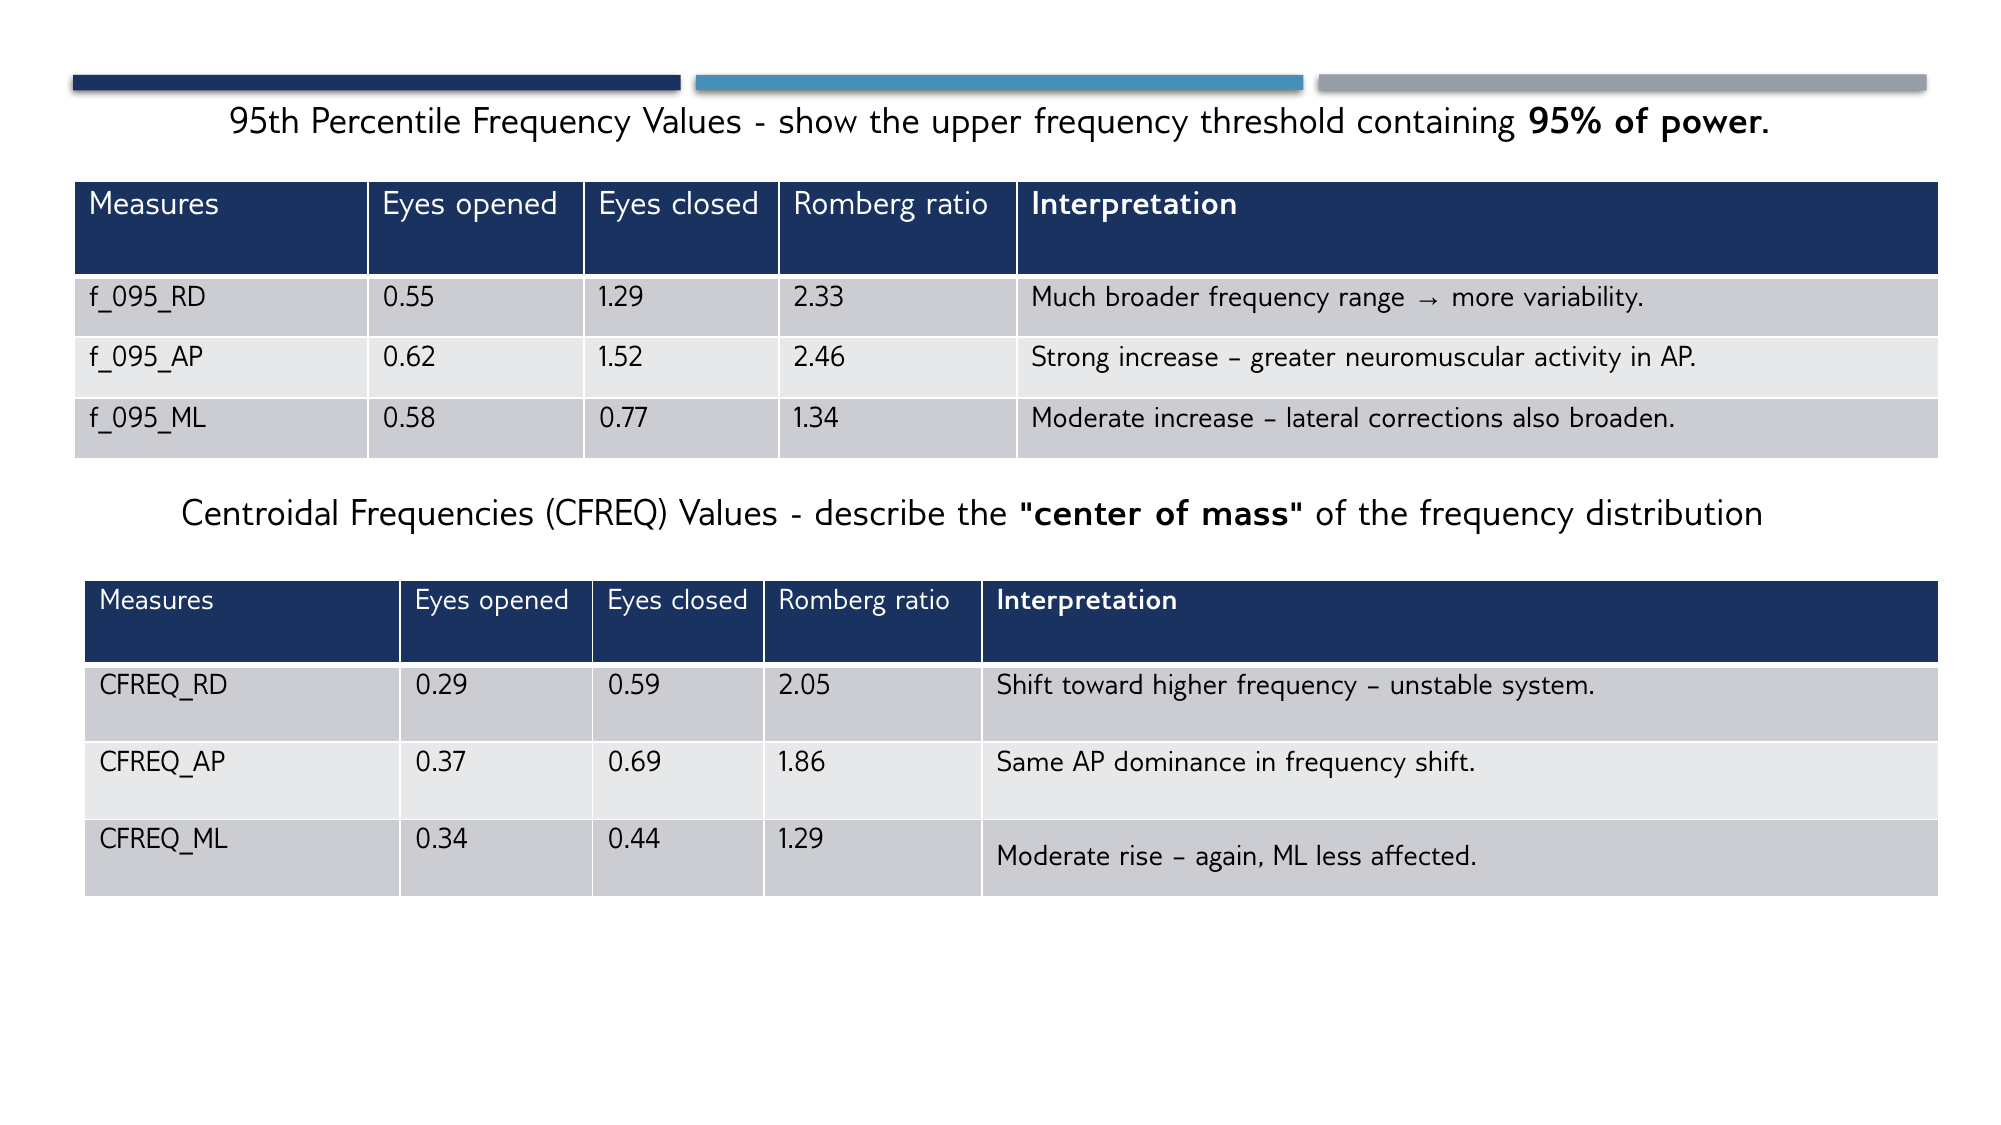

95th Percentile Frequency Values - show the upper frequency threshold containing 95% of power.
| Measures | Eyes opened | Eyes closed | Romberg ratio | Interpretation |
| --- | --- | --- | --- | --- |
| f\_095\_RD | 0.55 | 1.29 | 2.33 | Much broader frequency range → more variability. |
| f\_095\_AP | 0.62 | 1.52 | 2.46 | Strong increase – greater neuromuscular activity in AP. |
| f\_095\_ML | 0.58 | 0.77 | 1.34 | Moderate increase – lateral corrections also broaden. |
Centroidal Frequencies (CFREQ) Values - describe the "center of mass" of the frequency distribution
| Measures | Eyes opened | Eyes closed | Romberg ratio | Interpretation |
| --- | --- | --- | --- | --- |
| CFREQ\_RD | 0.29 | 0.59 | 2.05 | Shift toward higher frequency – unstable system. |
| CFREQ\_AP | 0.37 | 0.69 | 1.86 | Same AP dominance in frequency shift. |
| CFREQ\_ML | 0.34 | 0.44 | 1.29 | Moderate rise – again, ML less affected. |